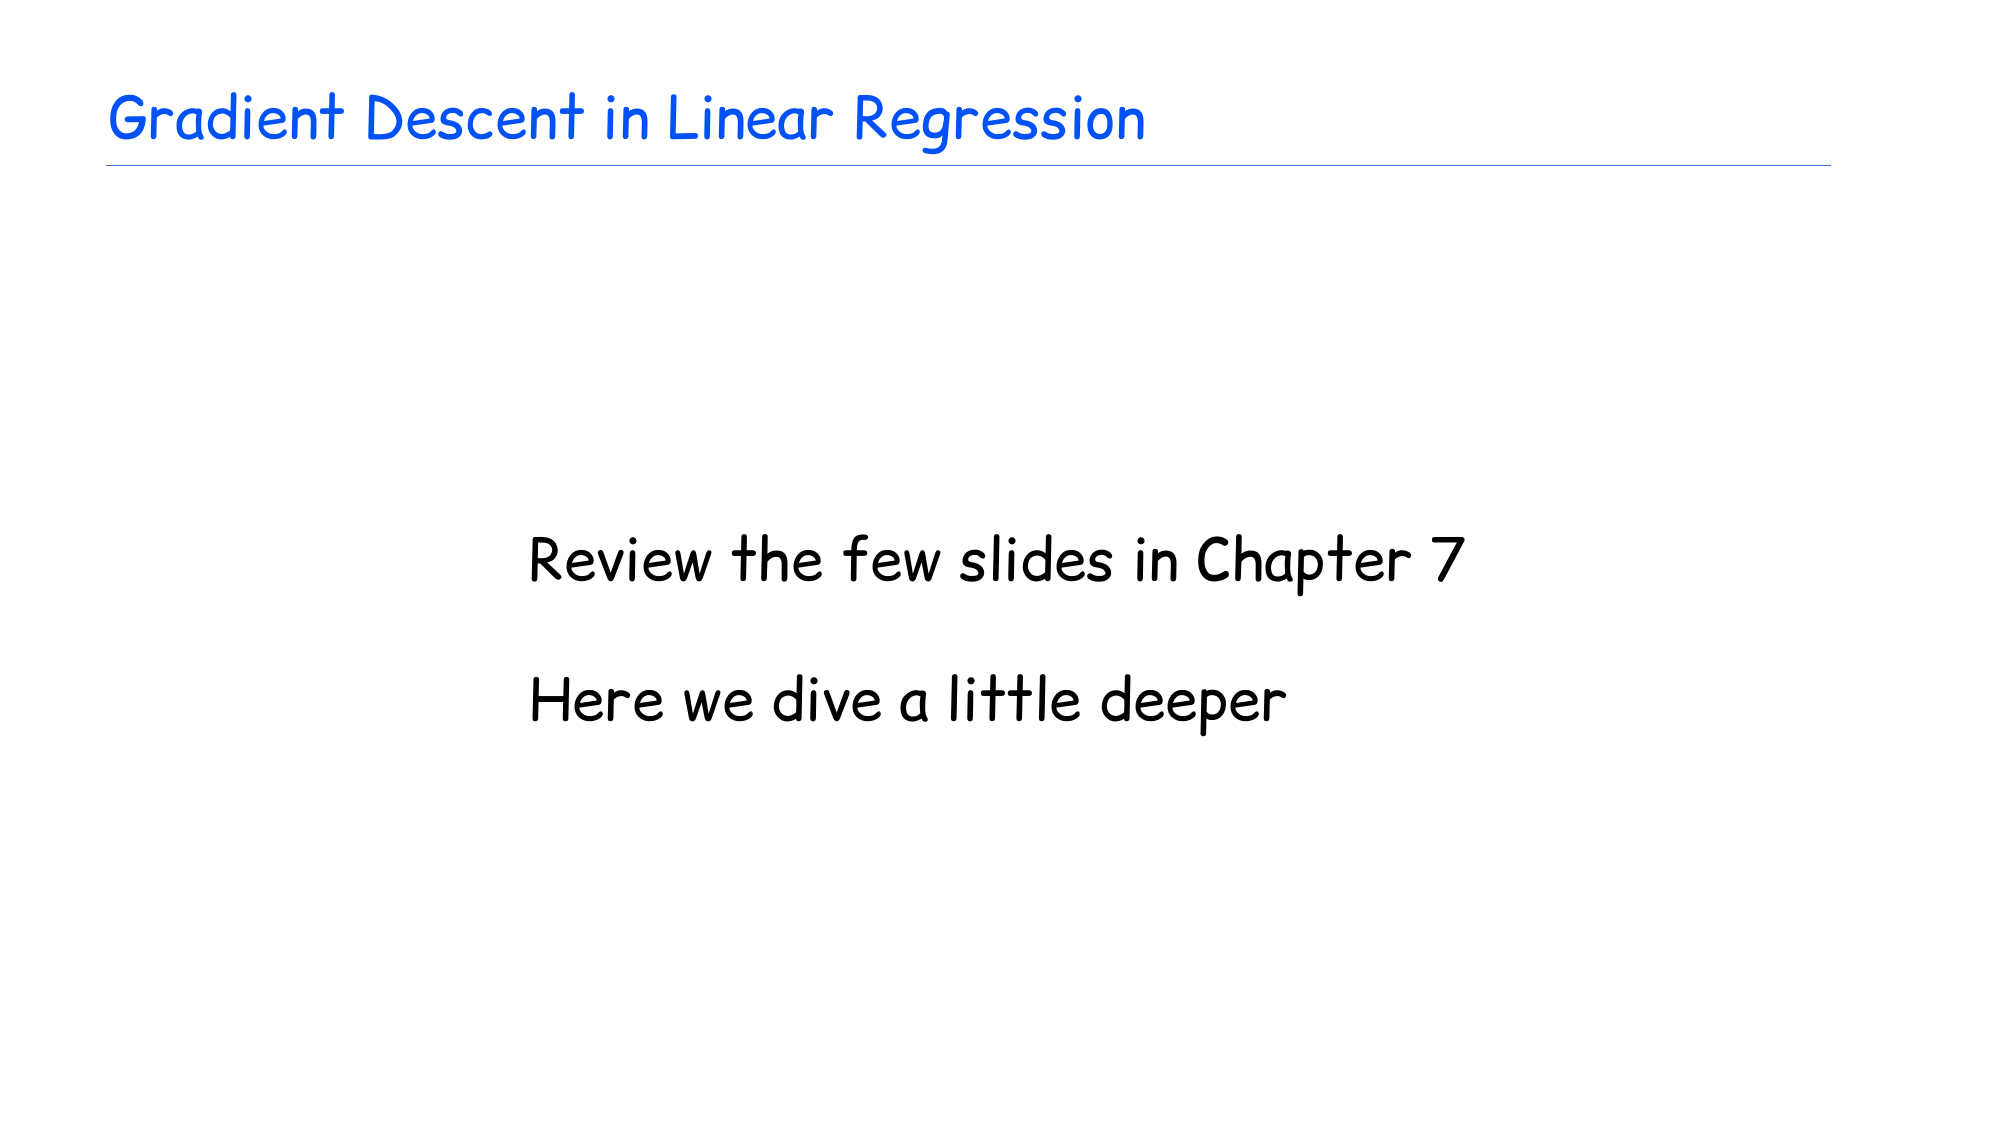

Gradient Descent in Linear Regression
Review the few slides in Chapter 7

Here we dive a little deeper